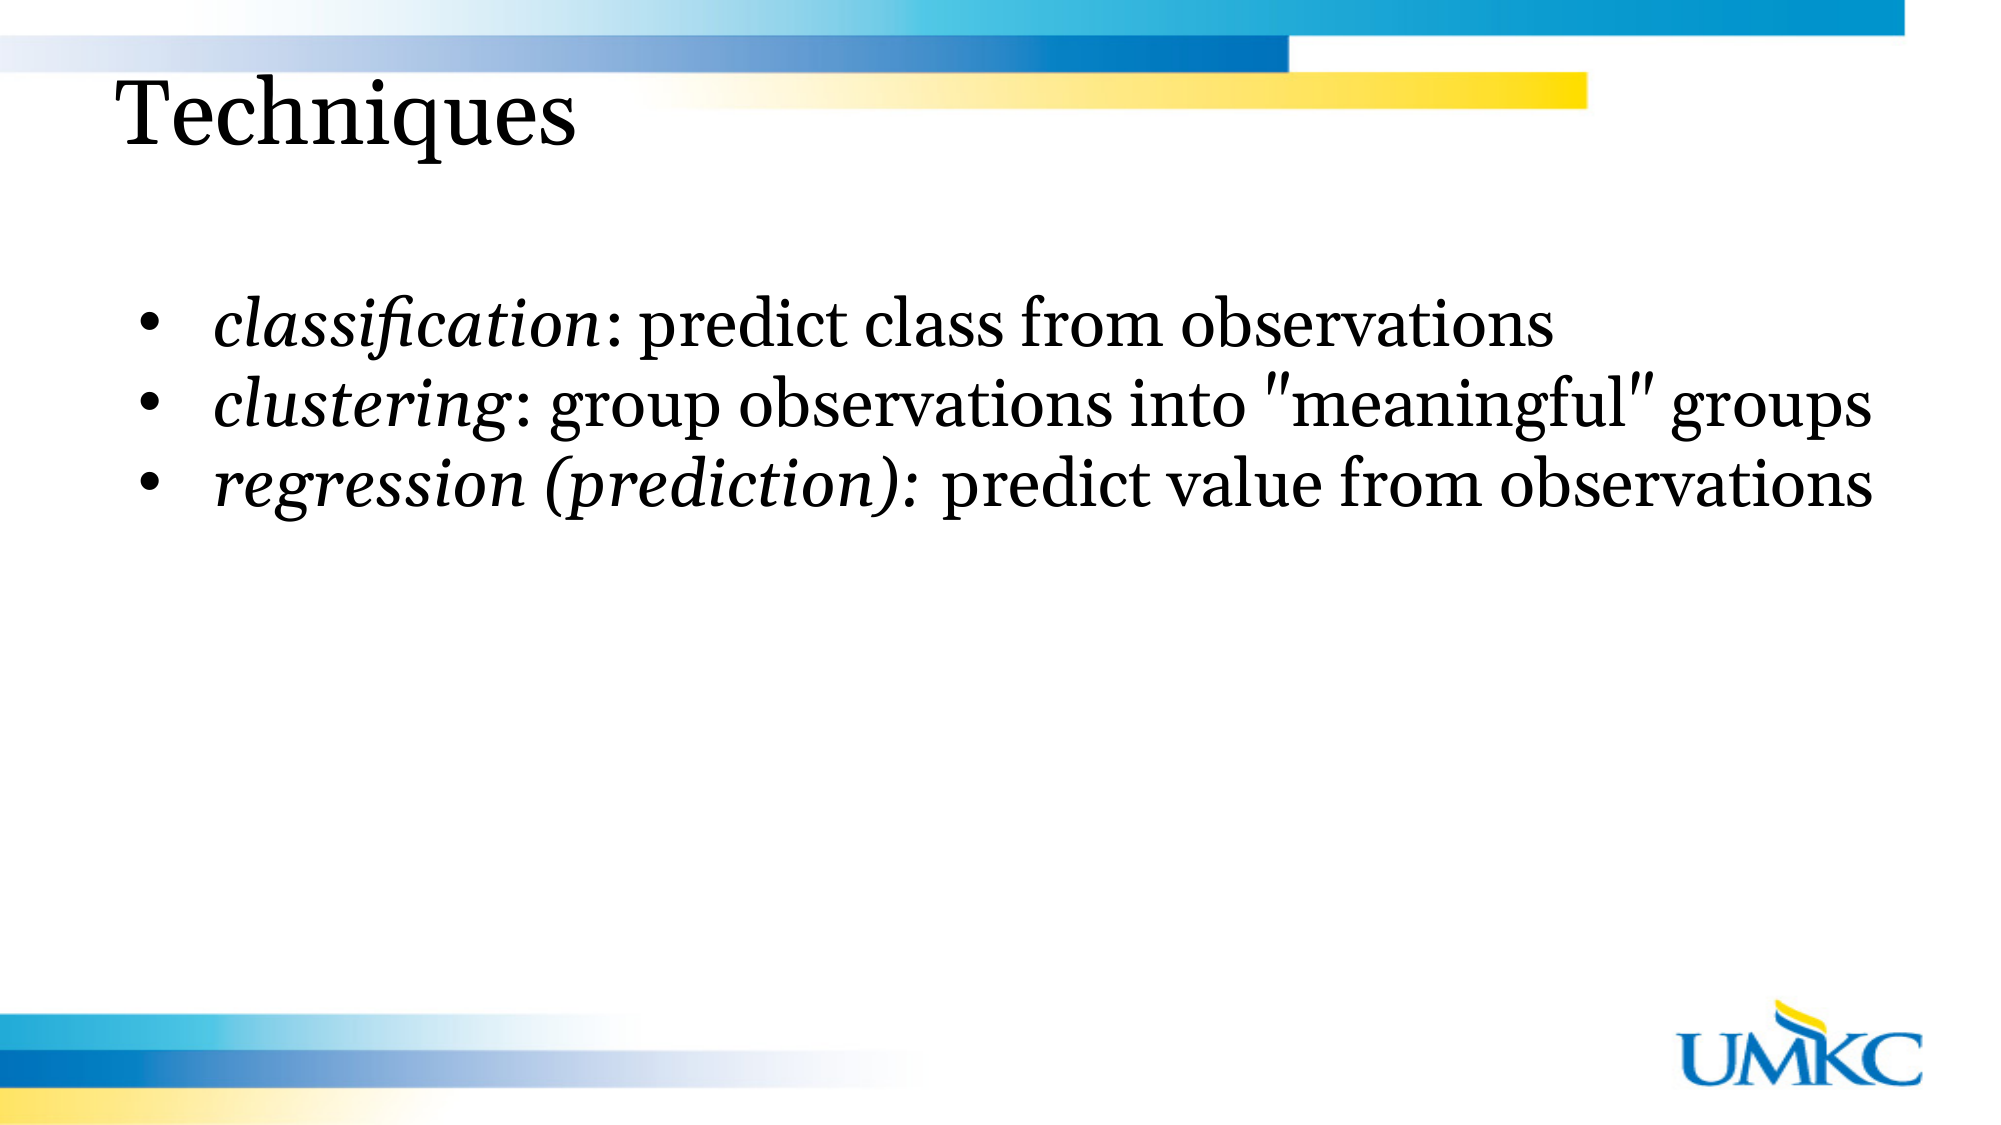

Techniques
classification: predict class from observations
clustering: group observations into "meaningful" groups
regression (prediction): predict value from observations